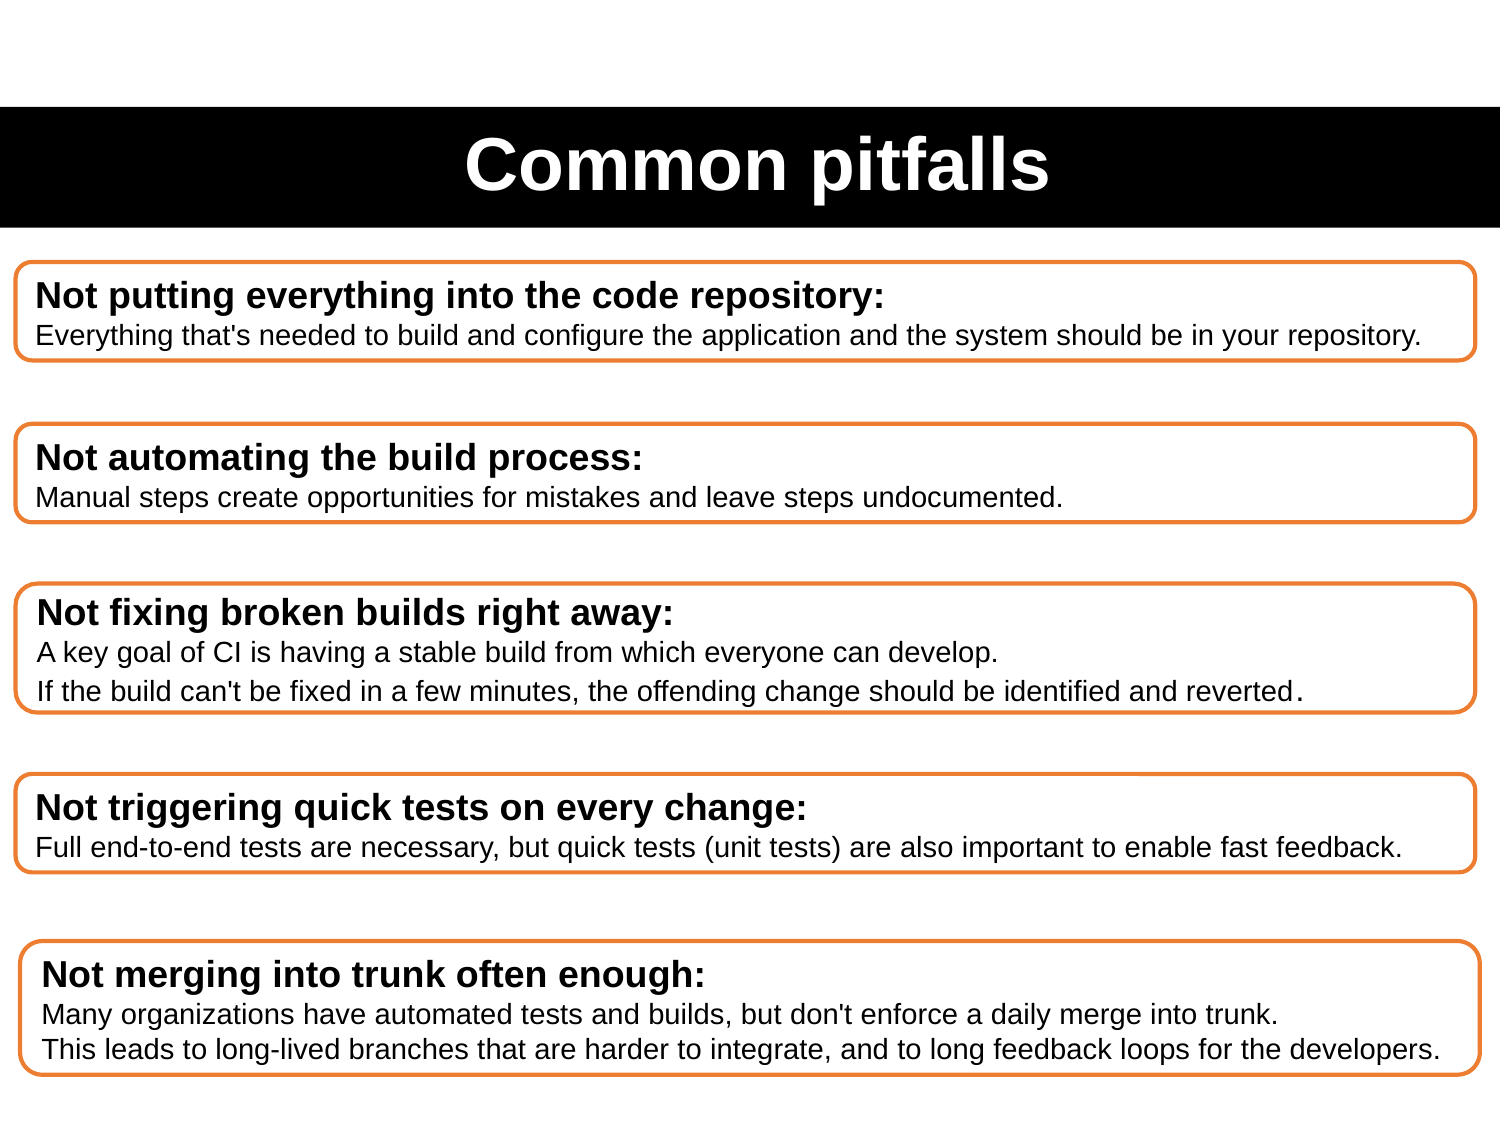

# Common pitfalls

Not putting everything into the code repository:
Everything that's needed to build and configure the application and the system should be in your repository.
Not automating the build process:
Manual steps create opportunities for mistakes and leave steps undocumented.
Not fixing broken builds right away:
A key goal of CI is having a stable build from which everyone can develop.
If the build can't be fixed in a few minutes, the offending change should be identified and reverted.
Not triggering quick tests on every change:
Full end-to-end tests are necessary, but quick tests (unit tests) are also important to enable fast feedback.
Not merging into trunk often enough:
Many organizations have automated tests and builds, but don't enforce a daily merge into trunk.
This leads to long-lived branches that are harder to integrate, and to long feedback loops for the developers.